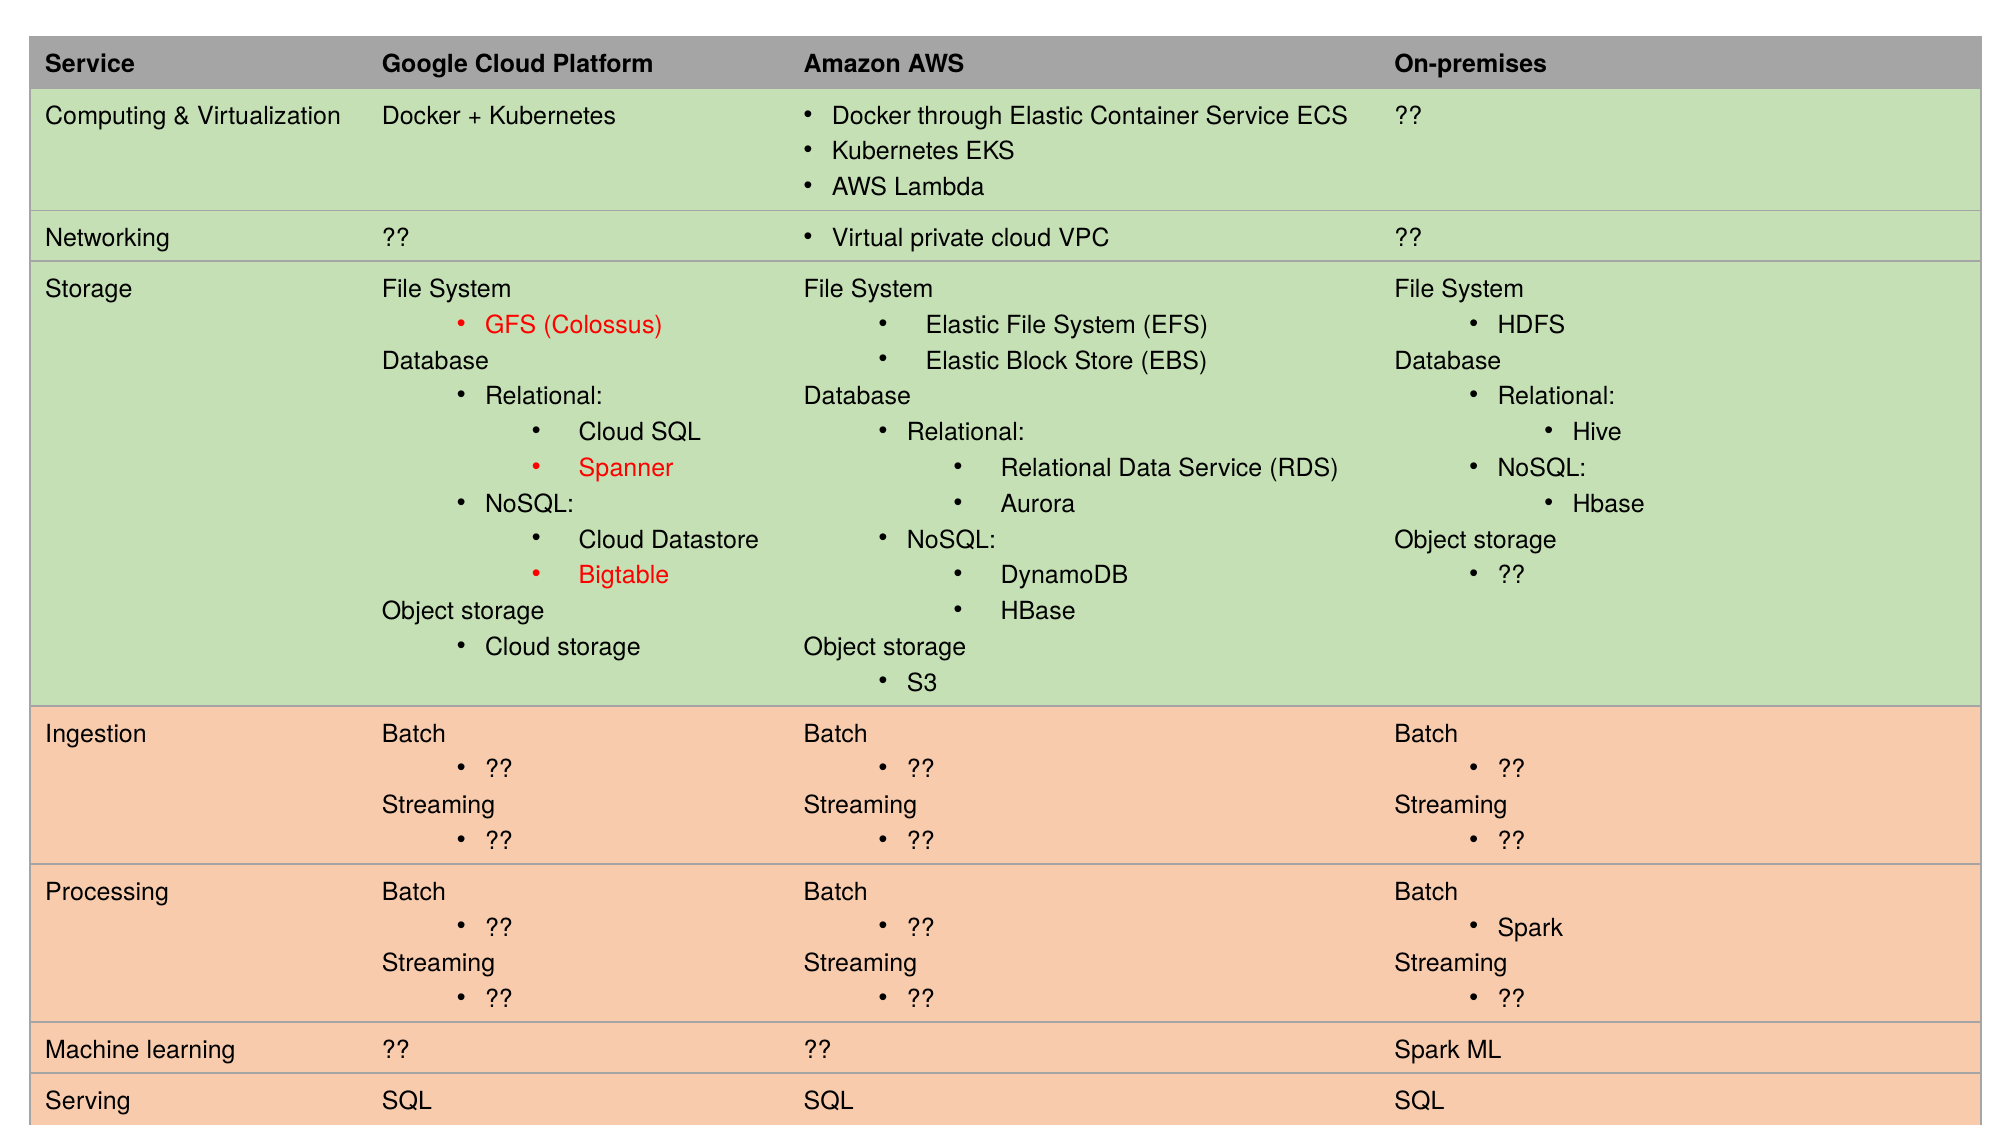

| Service | Google Cloud Platform | Amazon AWS | On-premises |
| --- | --- | --- | --- |
| Computing & Virtualization | Docker + Kubernetes | Docker through Elastic Container Service ECS Kubernetes EKS AWS Lambda | ?? |
| Networking | ?? | Virtual private cloud VPC | ?? |
| Storage | File System GFS (Colossus) Database Relational: Cloud SQL Spanner NoSQL: Cloud Datastore Bigtable Object storage Cloud storage | File System Elastic File System (EFS) Elastic Block Store (EBS) Database Relational: Relational Data Service (RDS) Aurora NoSQL: DynamoDB HBase Object storage S3 | File System HDFS Database Relational: Hive NoSQL: Hbase Object storage ?? |
| Ingestion | Batch ?? Streaming ?? | Batch ?? Streaming ?? | Batch ?? Streaming ?? |
| Processing | Batch ?? Streaming ?? | Batch ?? Streaming ?? | Batch Spark Streaming ?? |
| Machine learning | ?? | ?? | Spark ML |
| Serving | SQL Big query | SQL Athena | SQL Spark SQL |
BIG DATA (Modulo 2)
8